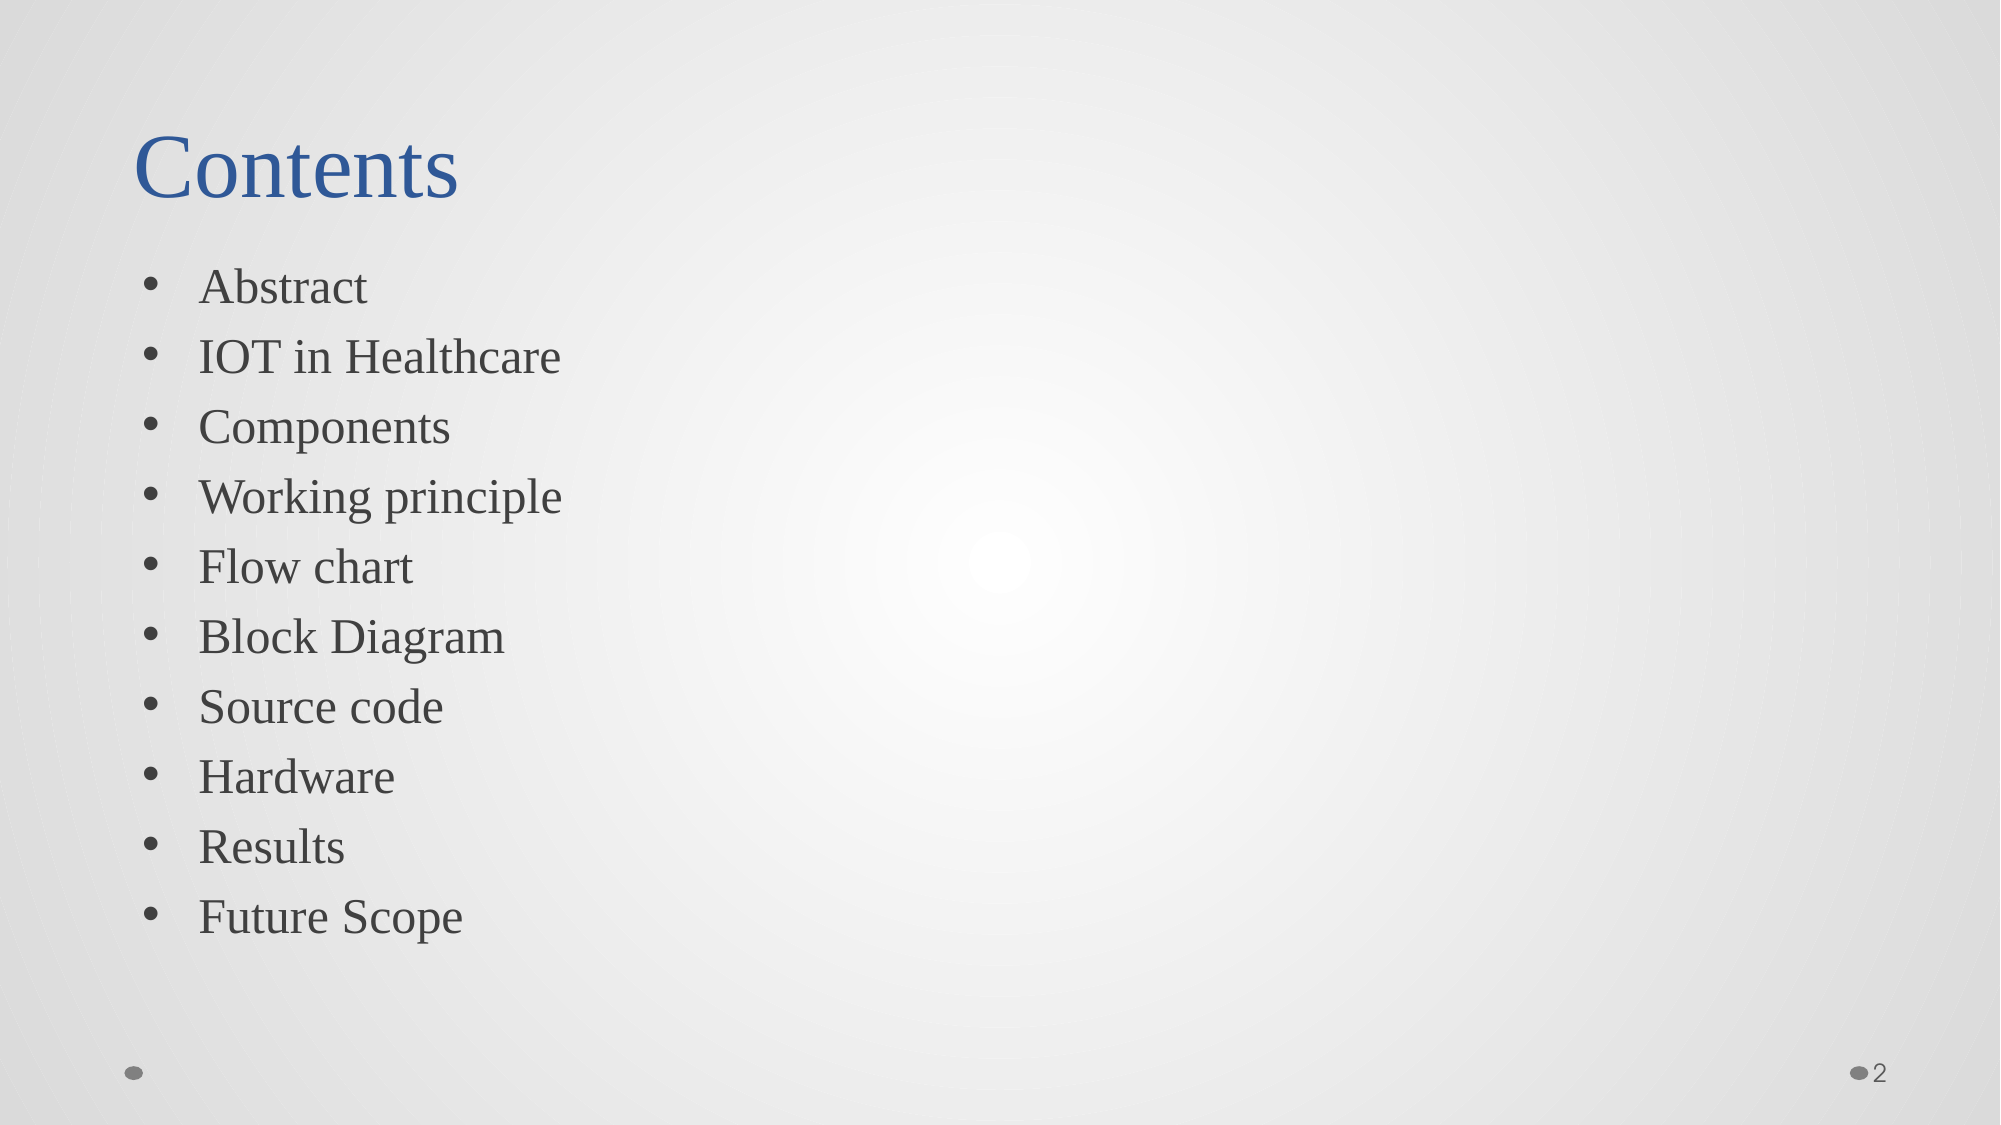

# Contents
Abstract
IOT in Healthcare
Components
Working principle
Flow chart
Block Diagram
Source code
Hardware
Results
Future Scope
2